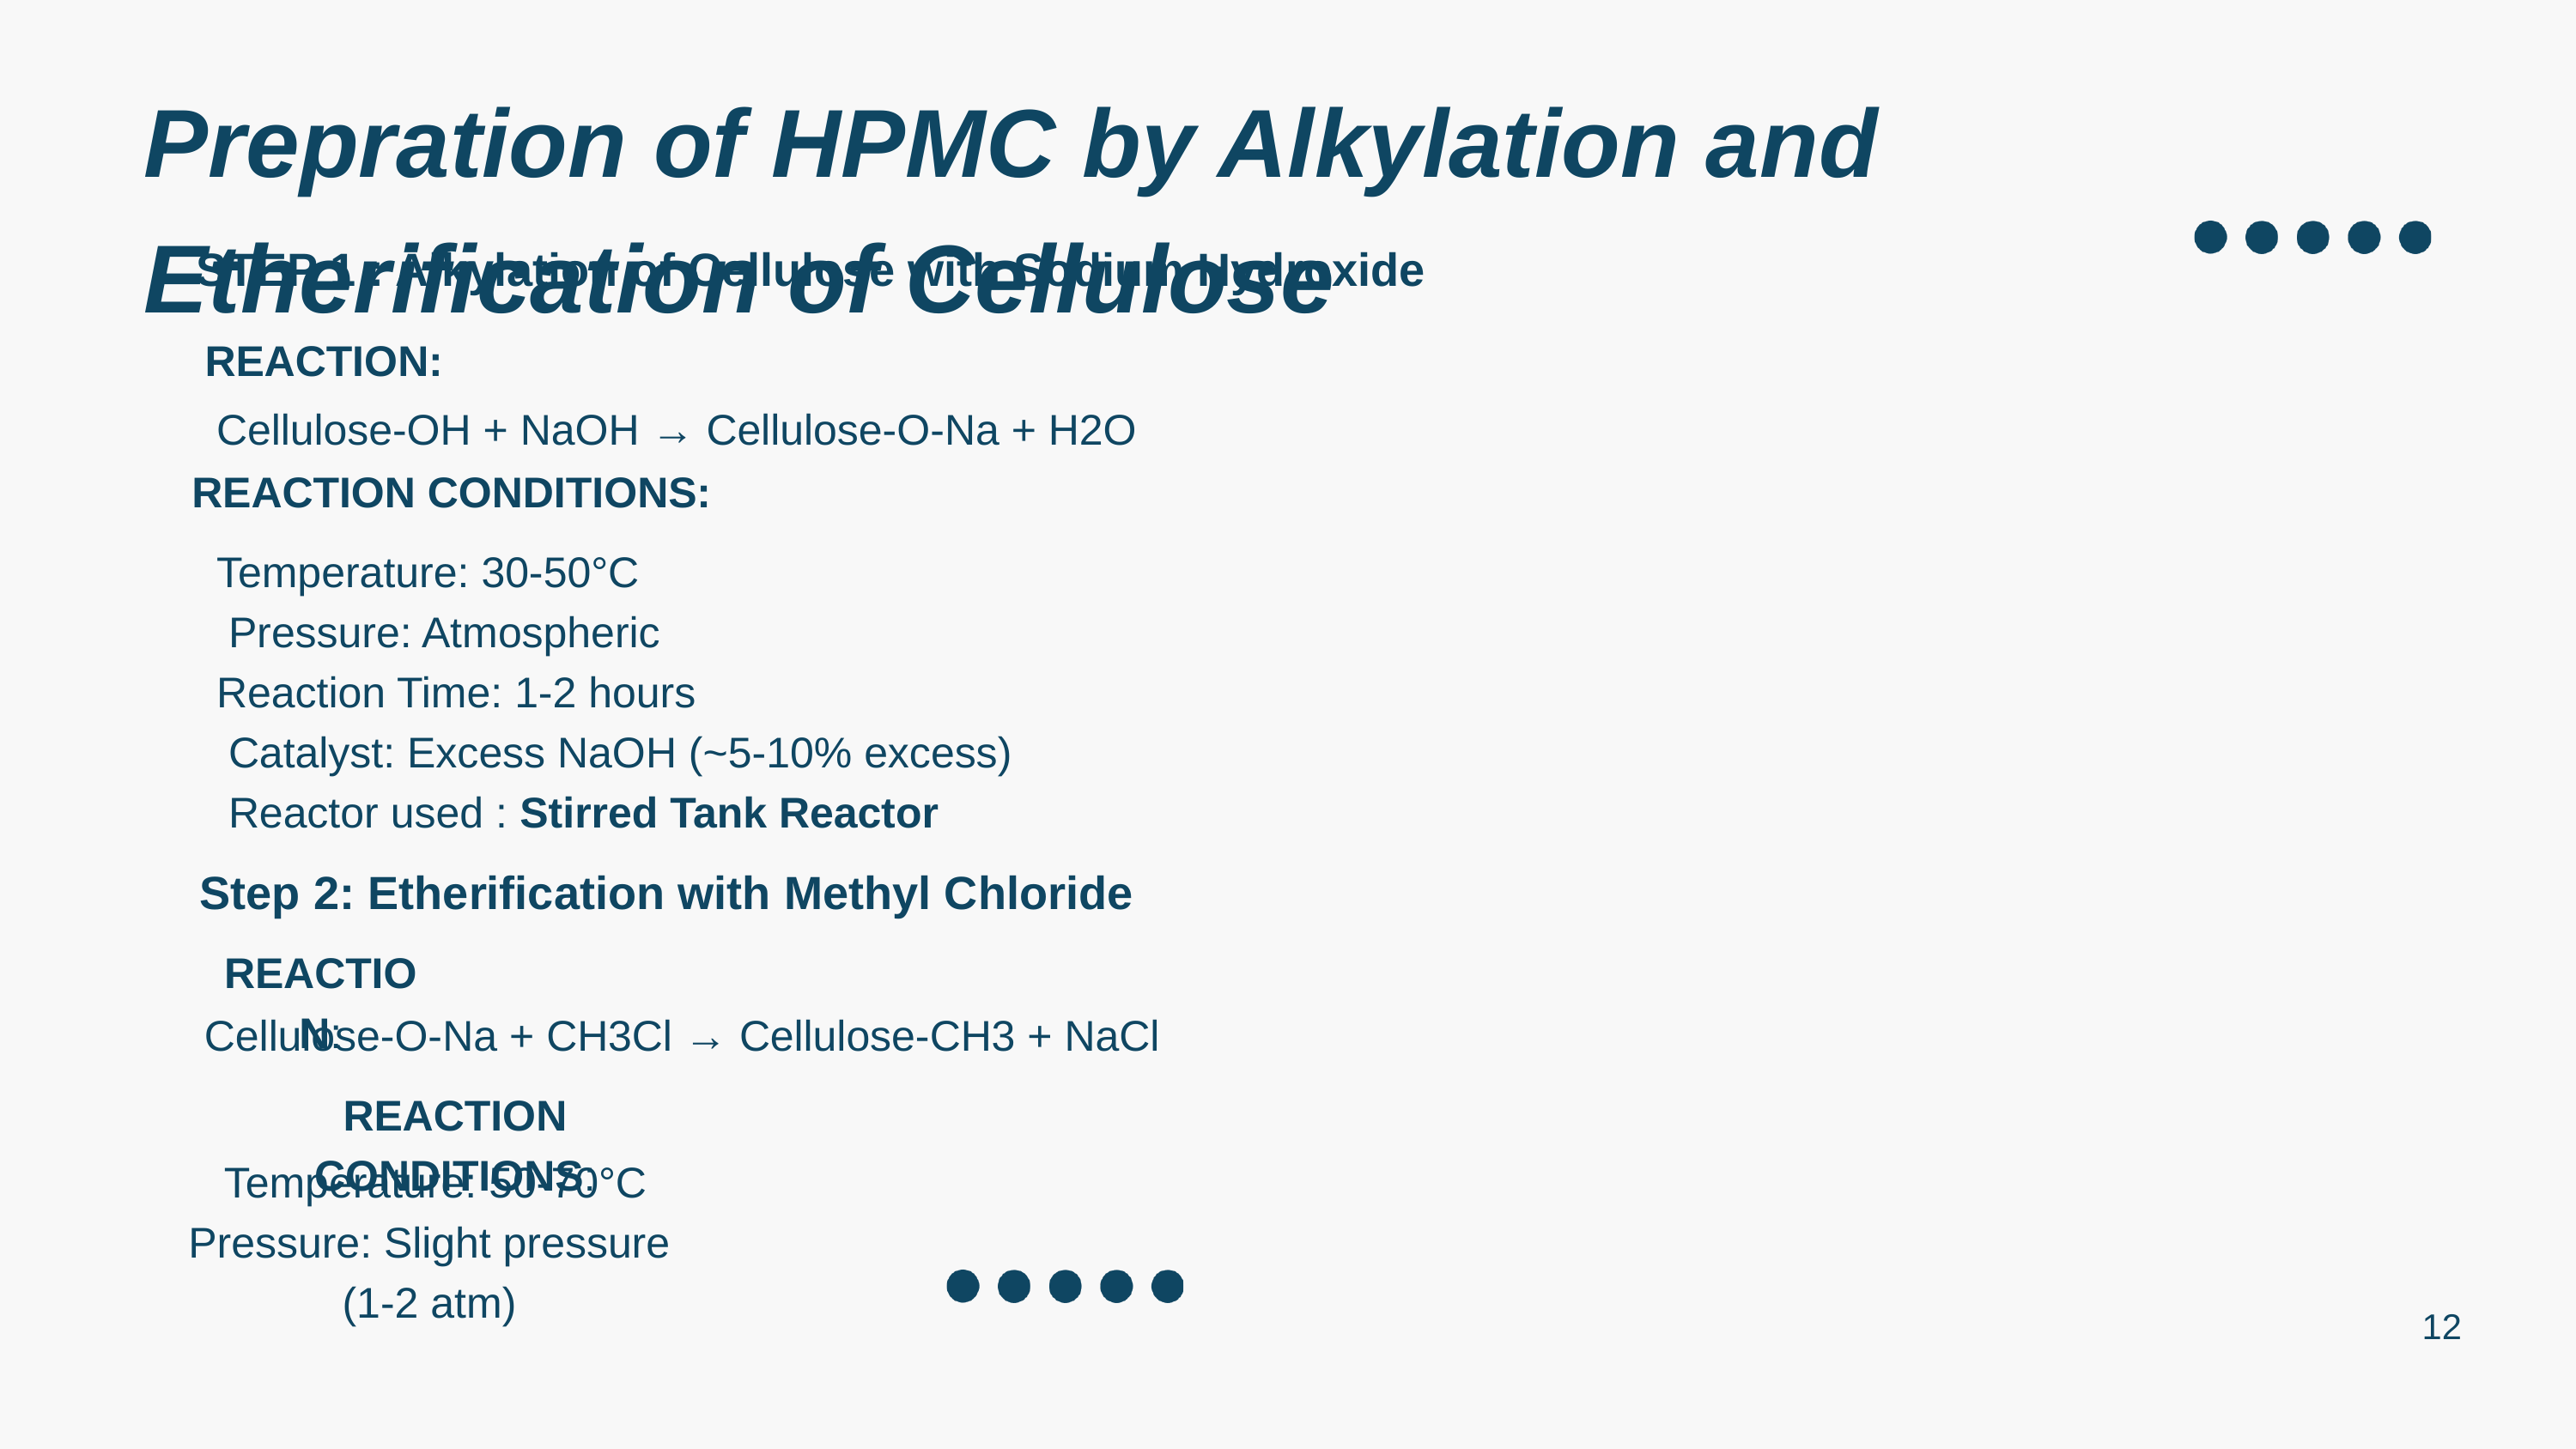

Prepration of HPMC by Alkylation and Etherification of Cellulose

STEP 1 : Alkylation of Cellulose with Sodium Hydroxide
REACTION:

Cellulose-OH + NaOH → Cellulose-O-Na + H2O
REACTION CONDITIONS:
Temperature: 30-50°C
 Pressure: Atmospheric
Reaction Time: 1-2 hours
 Catalyst: Excess NaOH (~5-10% excess)
 Reactor used : Stirred Tank Reactor
 Step 2: Etherification with Methyl Chloride
REACTION:

 Cellulose-O-Na + CH3Cl → Cellulose-CH3 + NaCl
REACTION CONDITIONS:

 Temperature: 50-70°C Pressure: Slight pressure (1-2 atm)

12